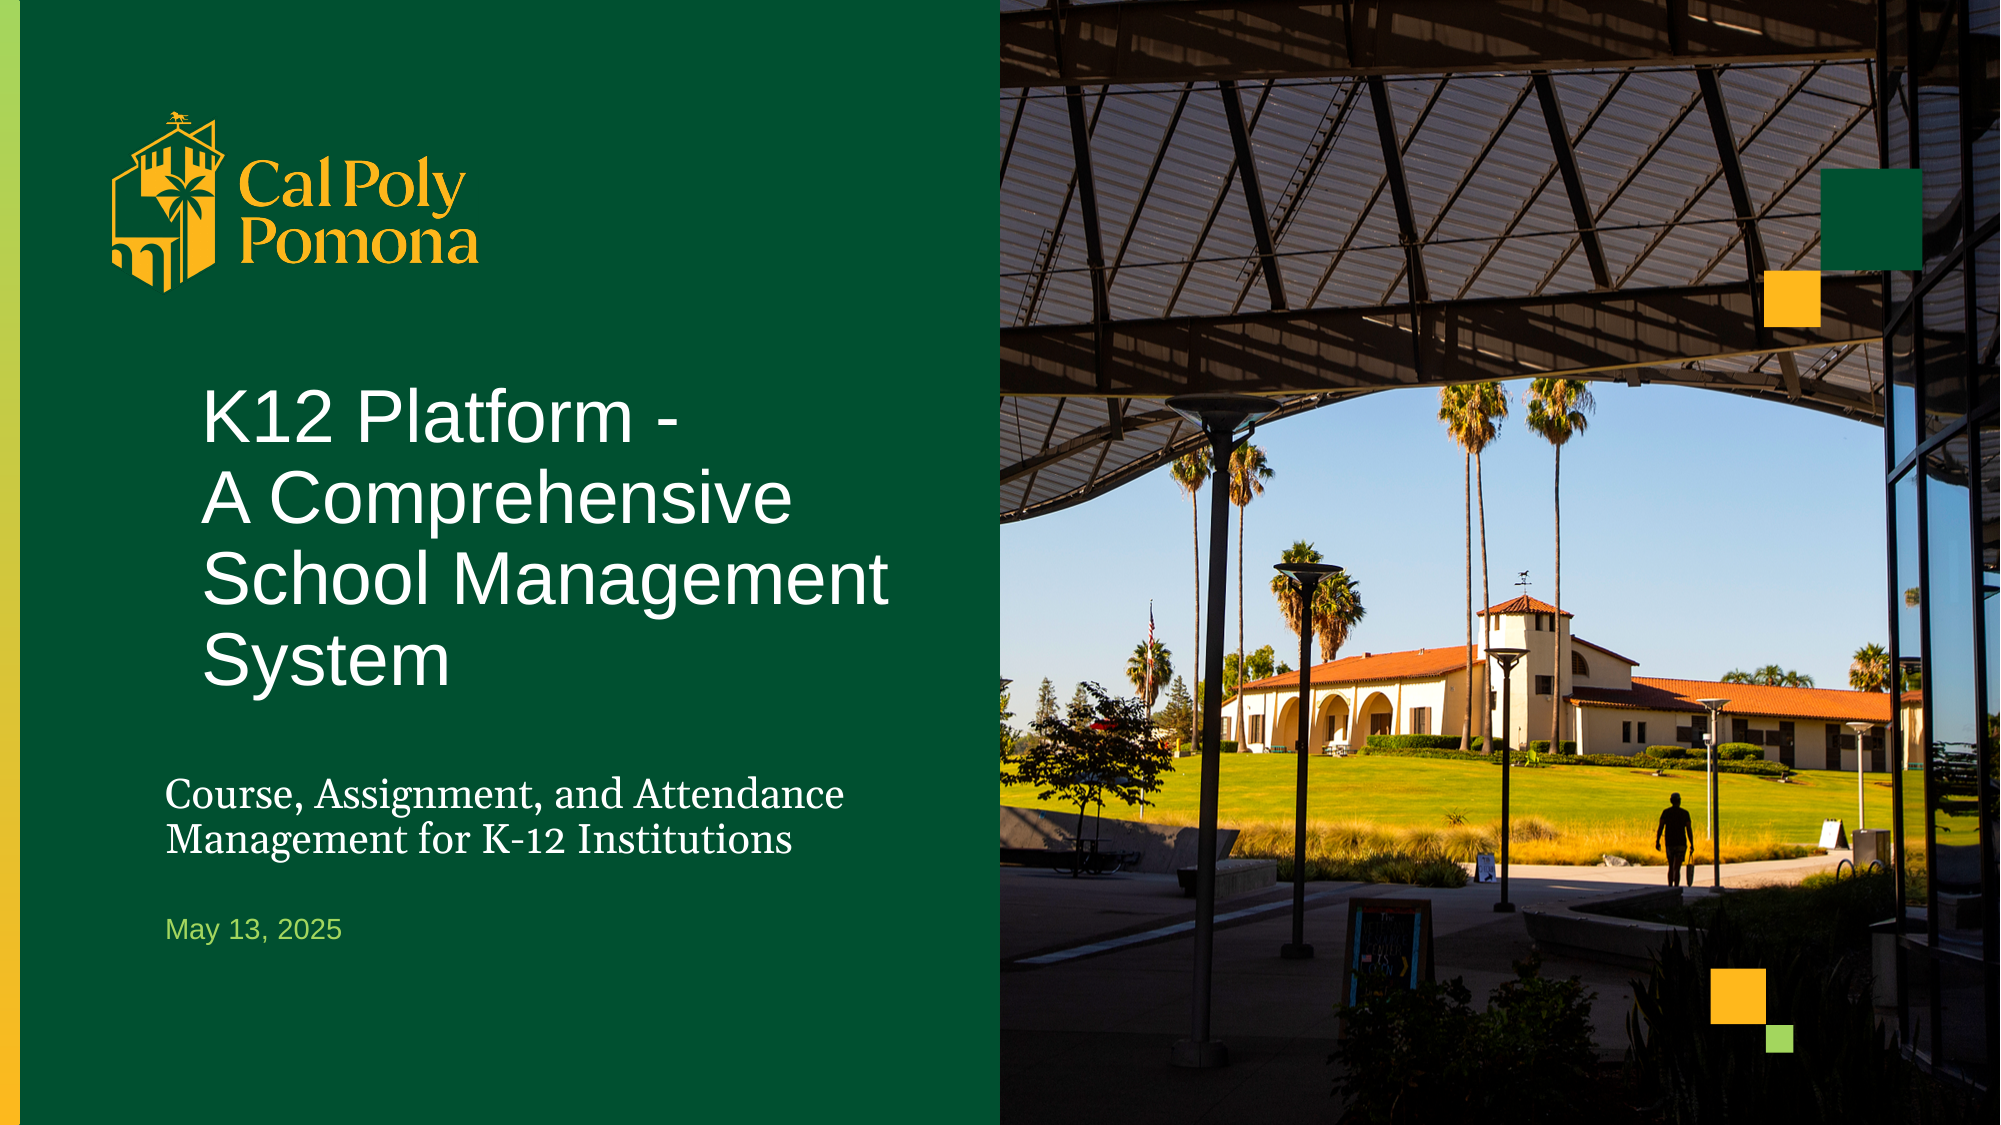

# K12 Platform - A Comprehensive School Management System
Course, Assignment, and Attendance Management for K-12 Institutions
May 13, 2025